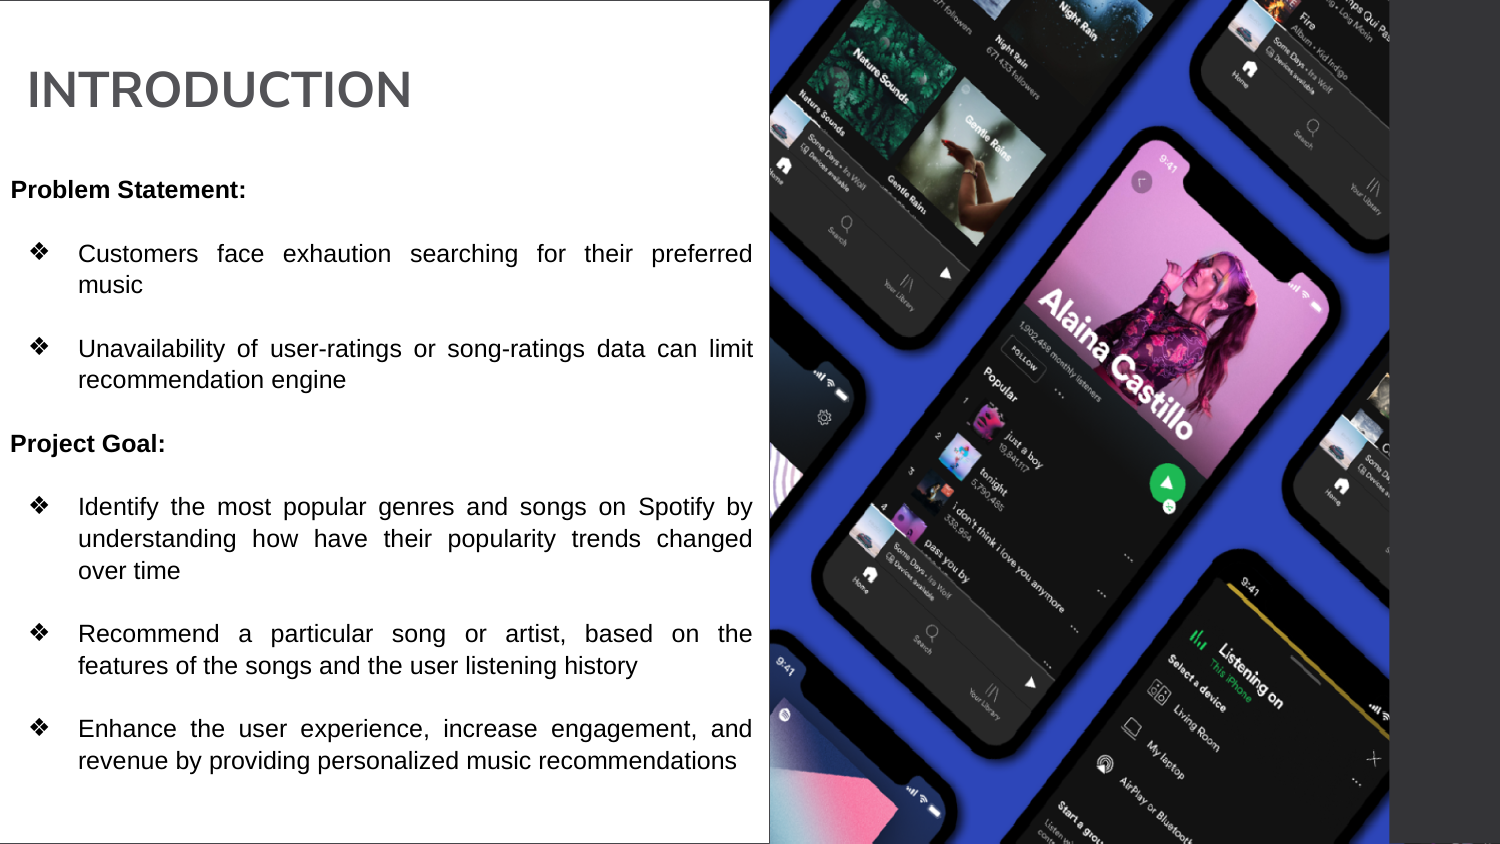

Problem Statement:

Customers face exhaution searching for their preferred music

Unavailability of user-ratings or song-ratings data can limit recommendation engine

 Project Goal:

Identify the most popular genres and songs on Spotify by understanding how have their popularity trends changed over time

Recommend a particular song or artist, based on the features of the songs and the user listening history

Enhance the user experience, increase engagement, and revenue by providing personalized music recommendations

INTRODUCTION
#